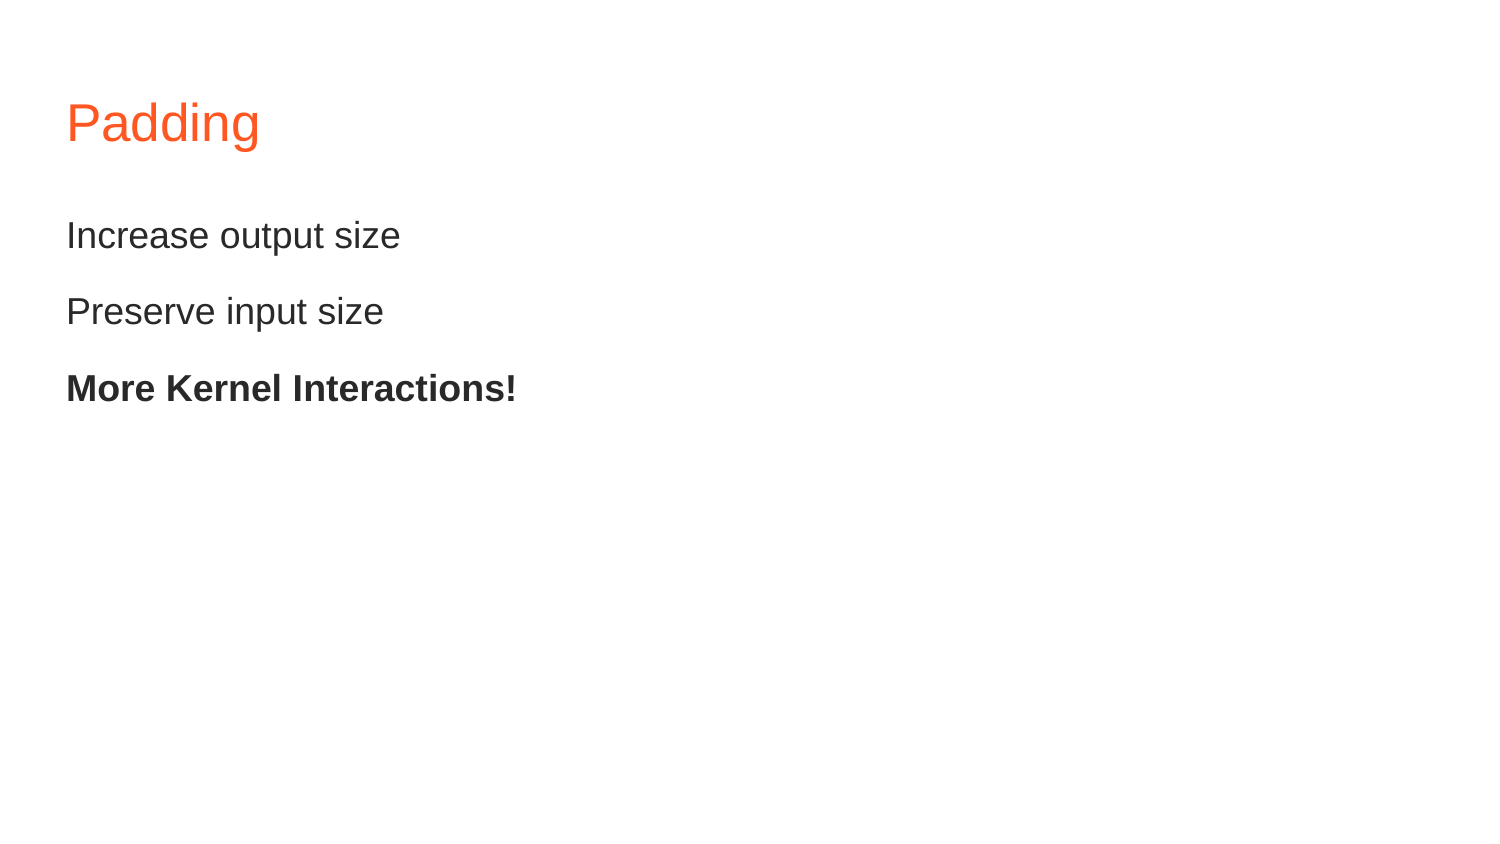

# Padding
Increase output size
Preserve input size
More Kernel Interactions!